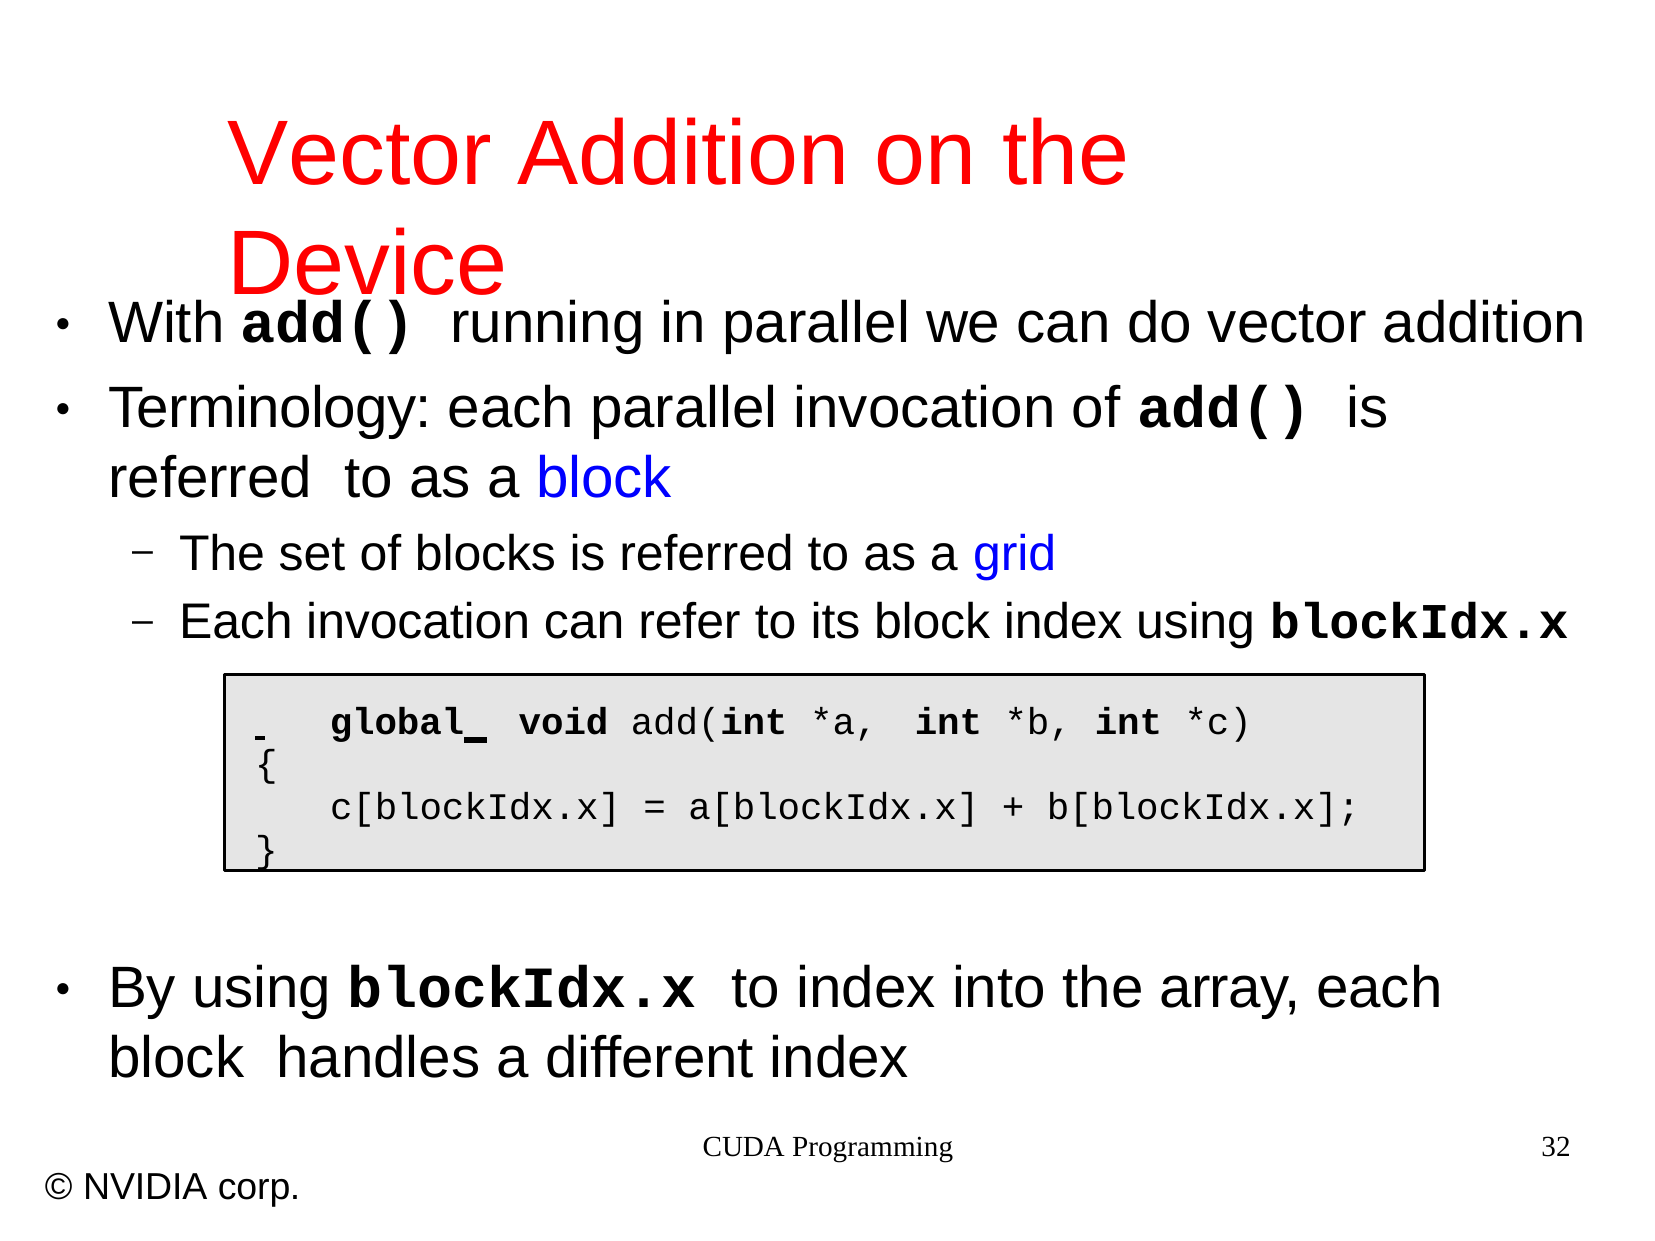

# Vector Addition on the	Device
With add() running in parallel we can do vector addition
Terminology: each parallel invocation of add() is referred  to as a block
●
●
–
–
The set of blocks is referred to as a grid
Each invocation can refer to its block index using blockIdx.x
 	global 	void add(int *a,	int *b,	int *c)
{
c[blockIdx.x] = a[blockIdx.x] + b[blockIdx.x];
}
By using blockIdx.x to index into the array, each block  handles a different index
●
CUDA Programming
32
© NVIDIA corp.